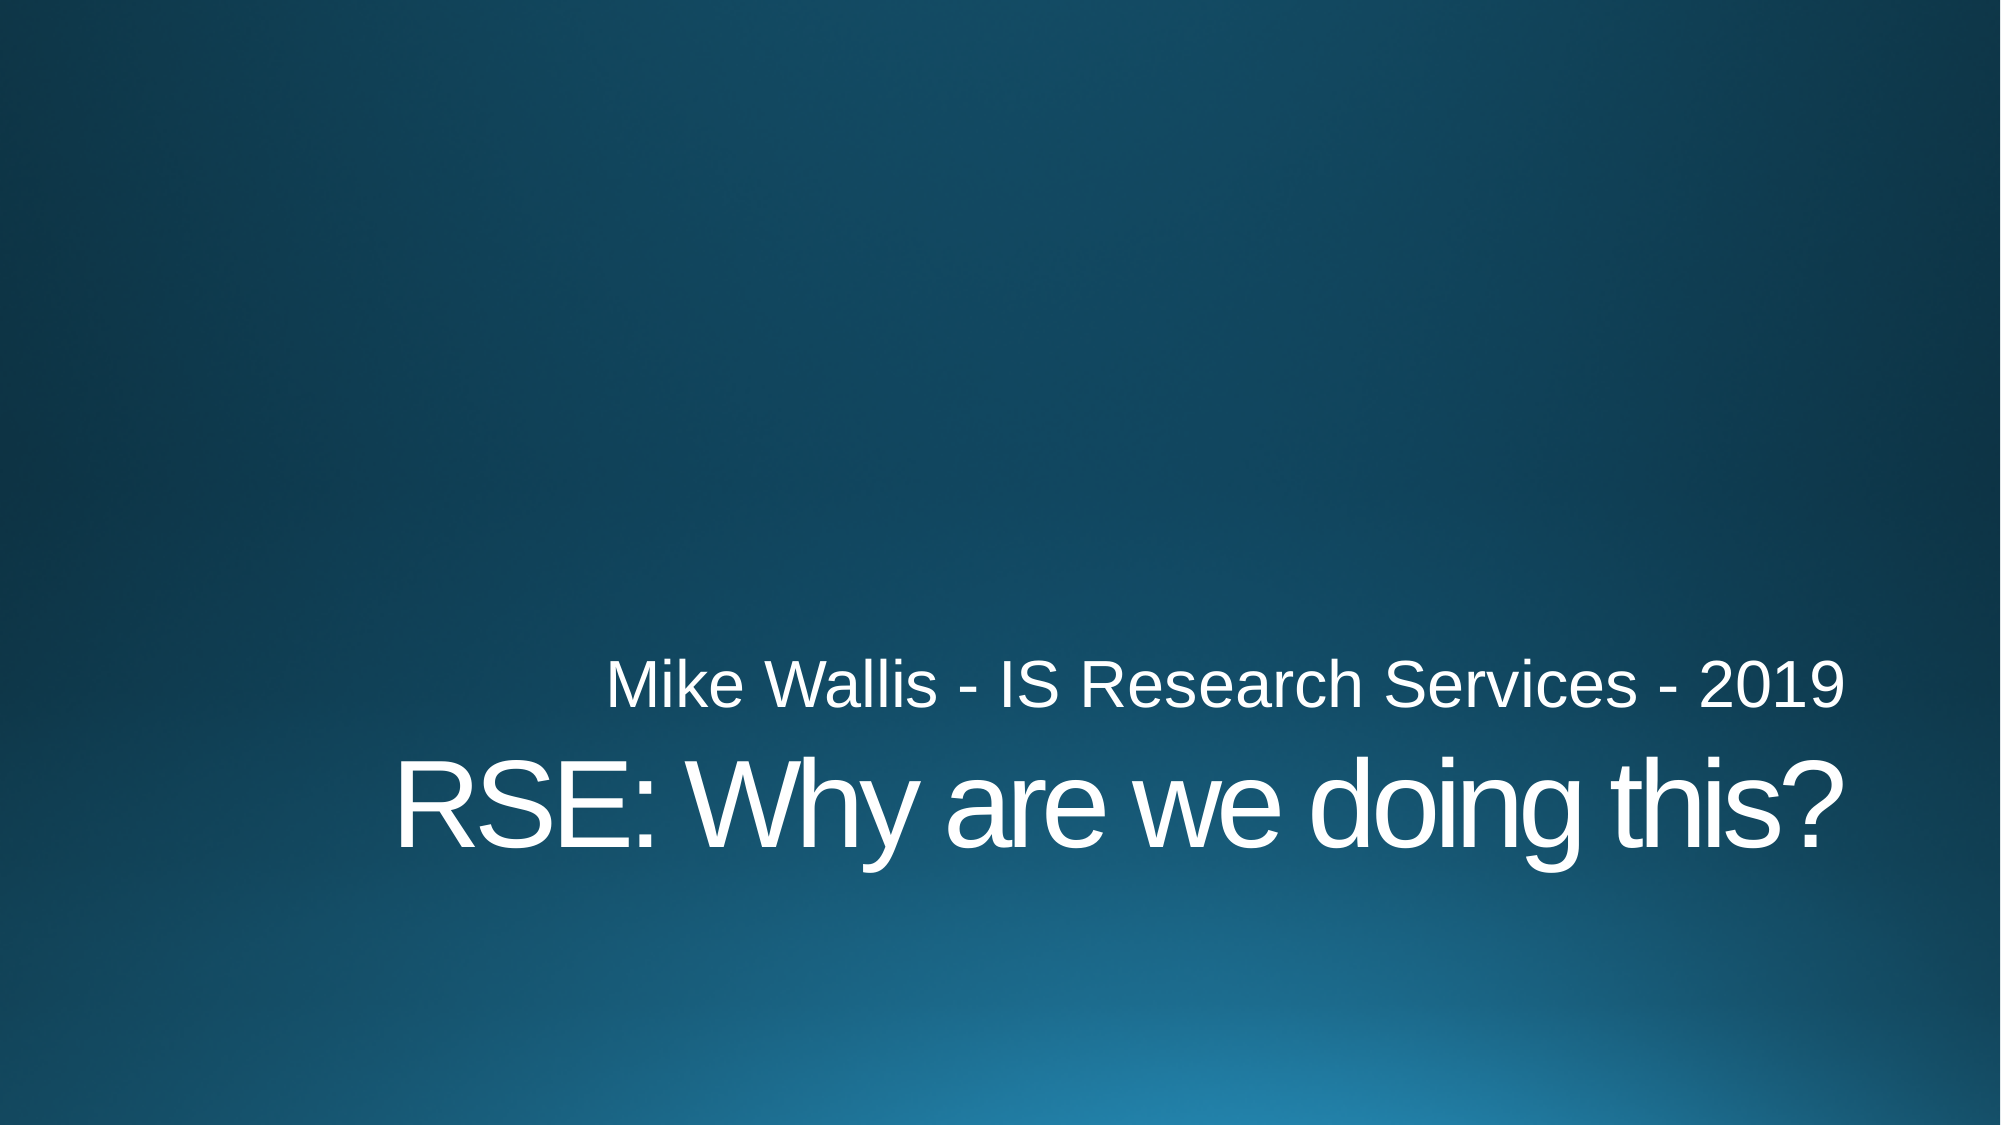

Mike Wallis - IS Research Services - 2019
# RSE: Why are we doing this?